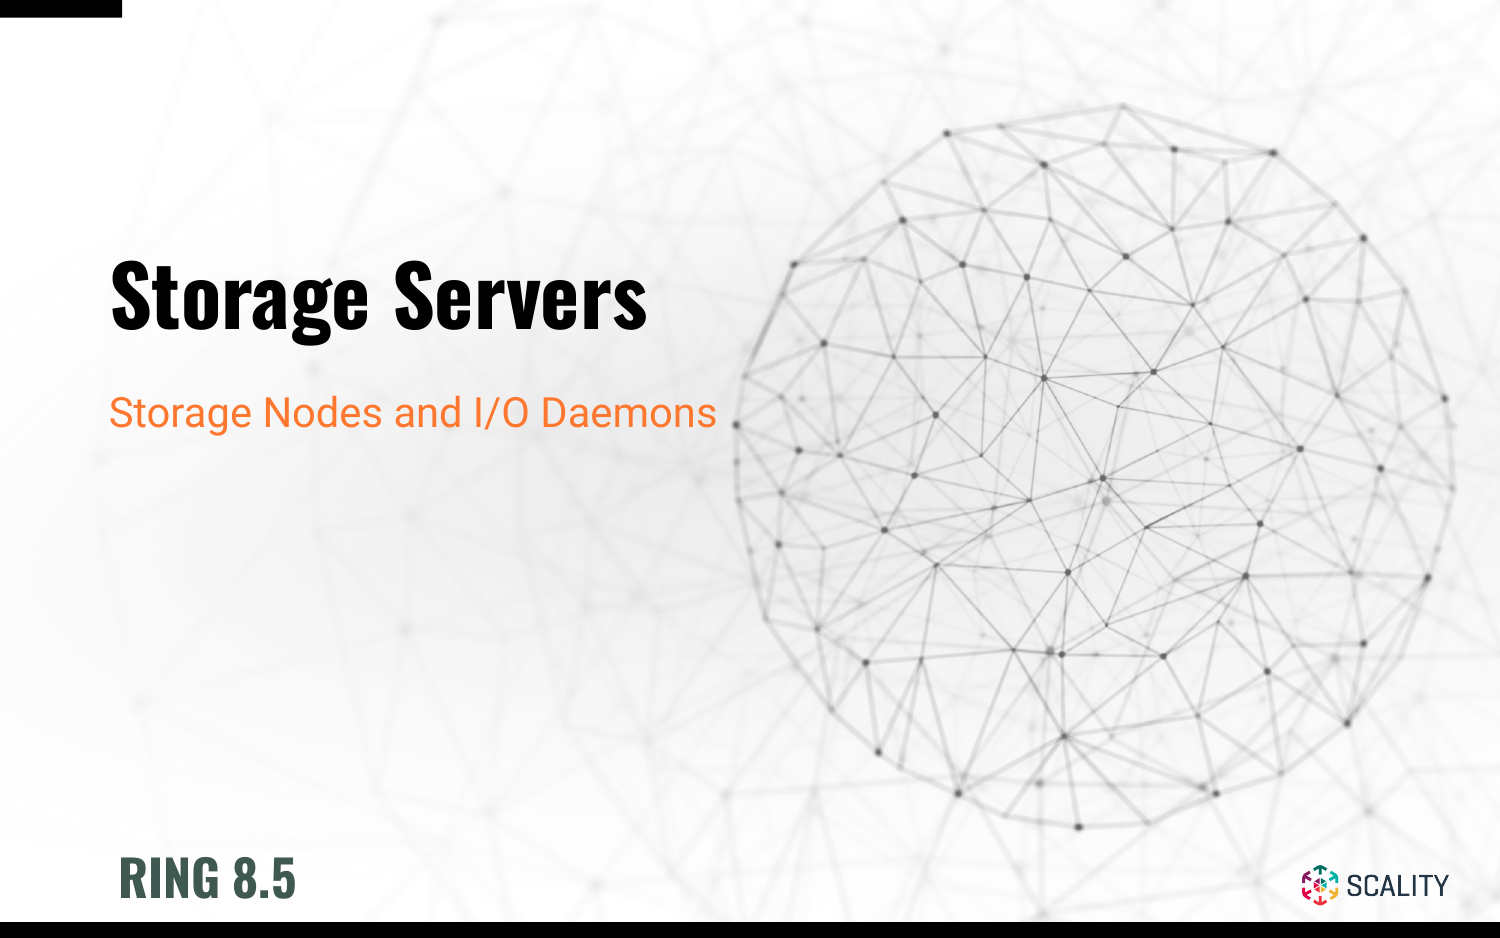

Storage Servers
Storage Nodes and I/O Daemons
RING 8.5